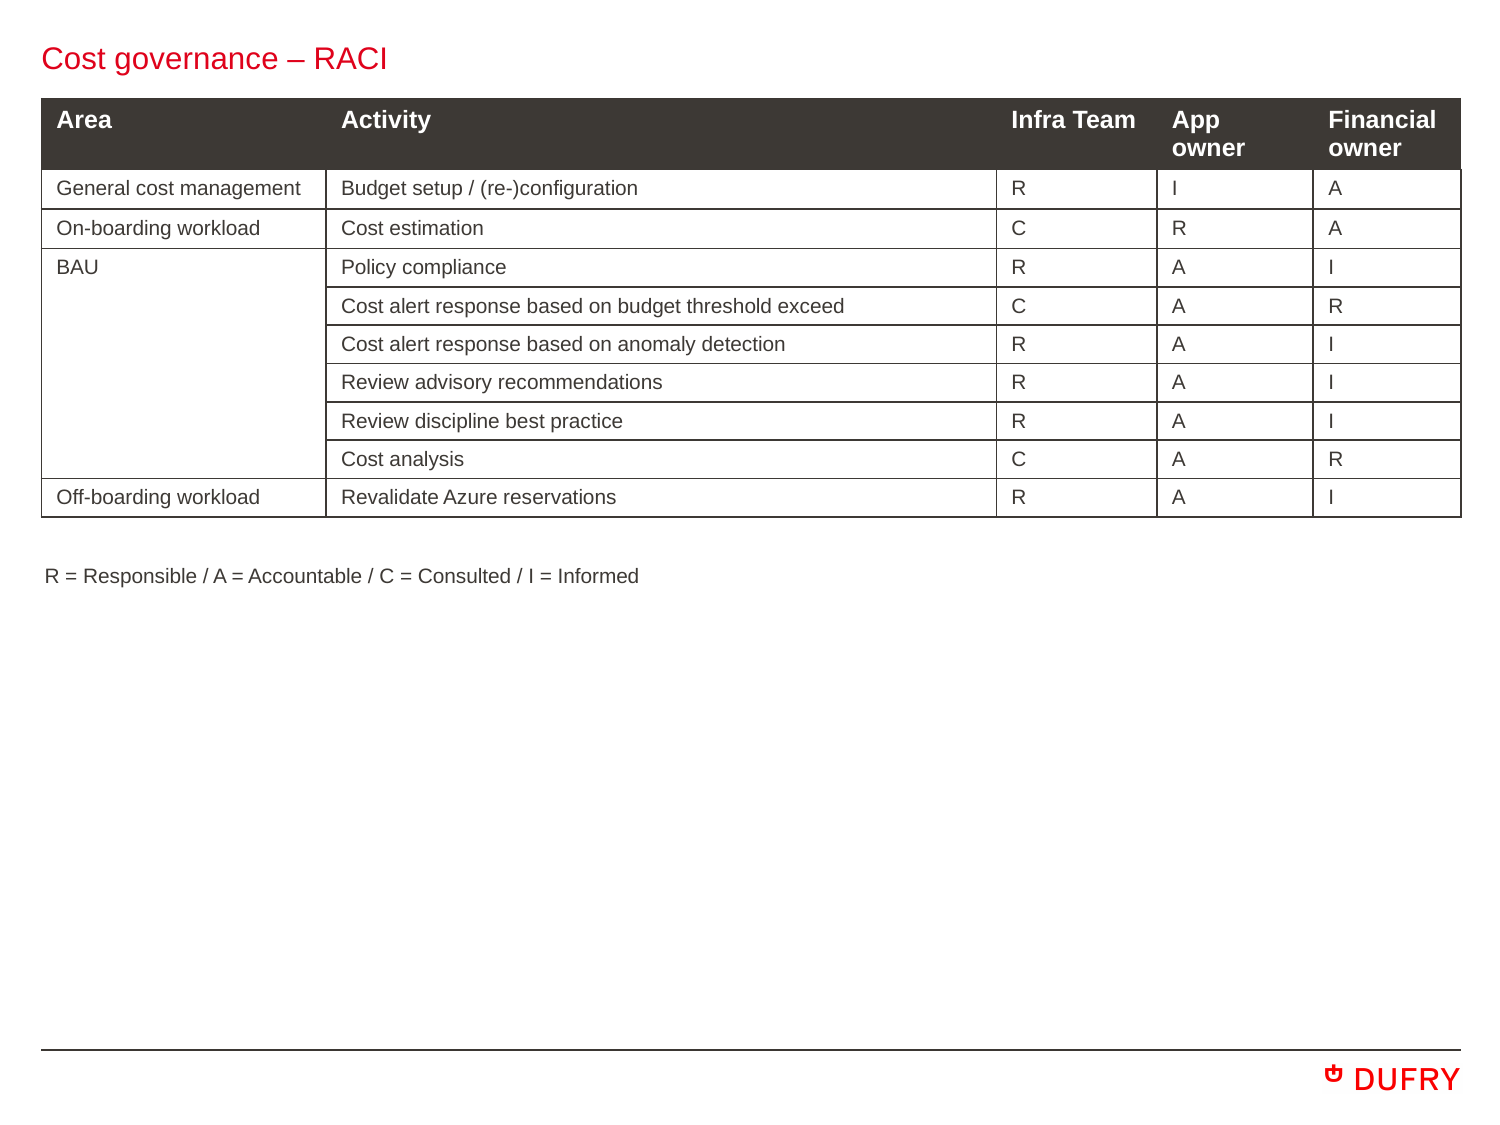

# Cost governance – RACI
| Area | Activity | Infra Team | App owner | Financial owner |
| --- | --- | --- | --- | --- |
| General cost management | Budget setup / (re-)configuration | R | I | A |
| On-boarding workload | Cost estimation | C | R | A |
| BAU | Policy compliance | R | A | I |
|  | Cost alert response based on budget threshold exceed | C | A | R |
|  | Cost alert response based on anomaly detection | R | A | I |
|  | Review advisory recommendations | R | A | I |
|  | Review discipline best practice | R | A | I |
|  | Cost analysis | C | A | R |
| Off-boarding workload | Revalidate Azure reservations | R | A | I |
R = Responsible / A = Accountable / C = Consulted / I = Informed